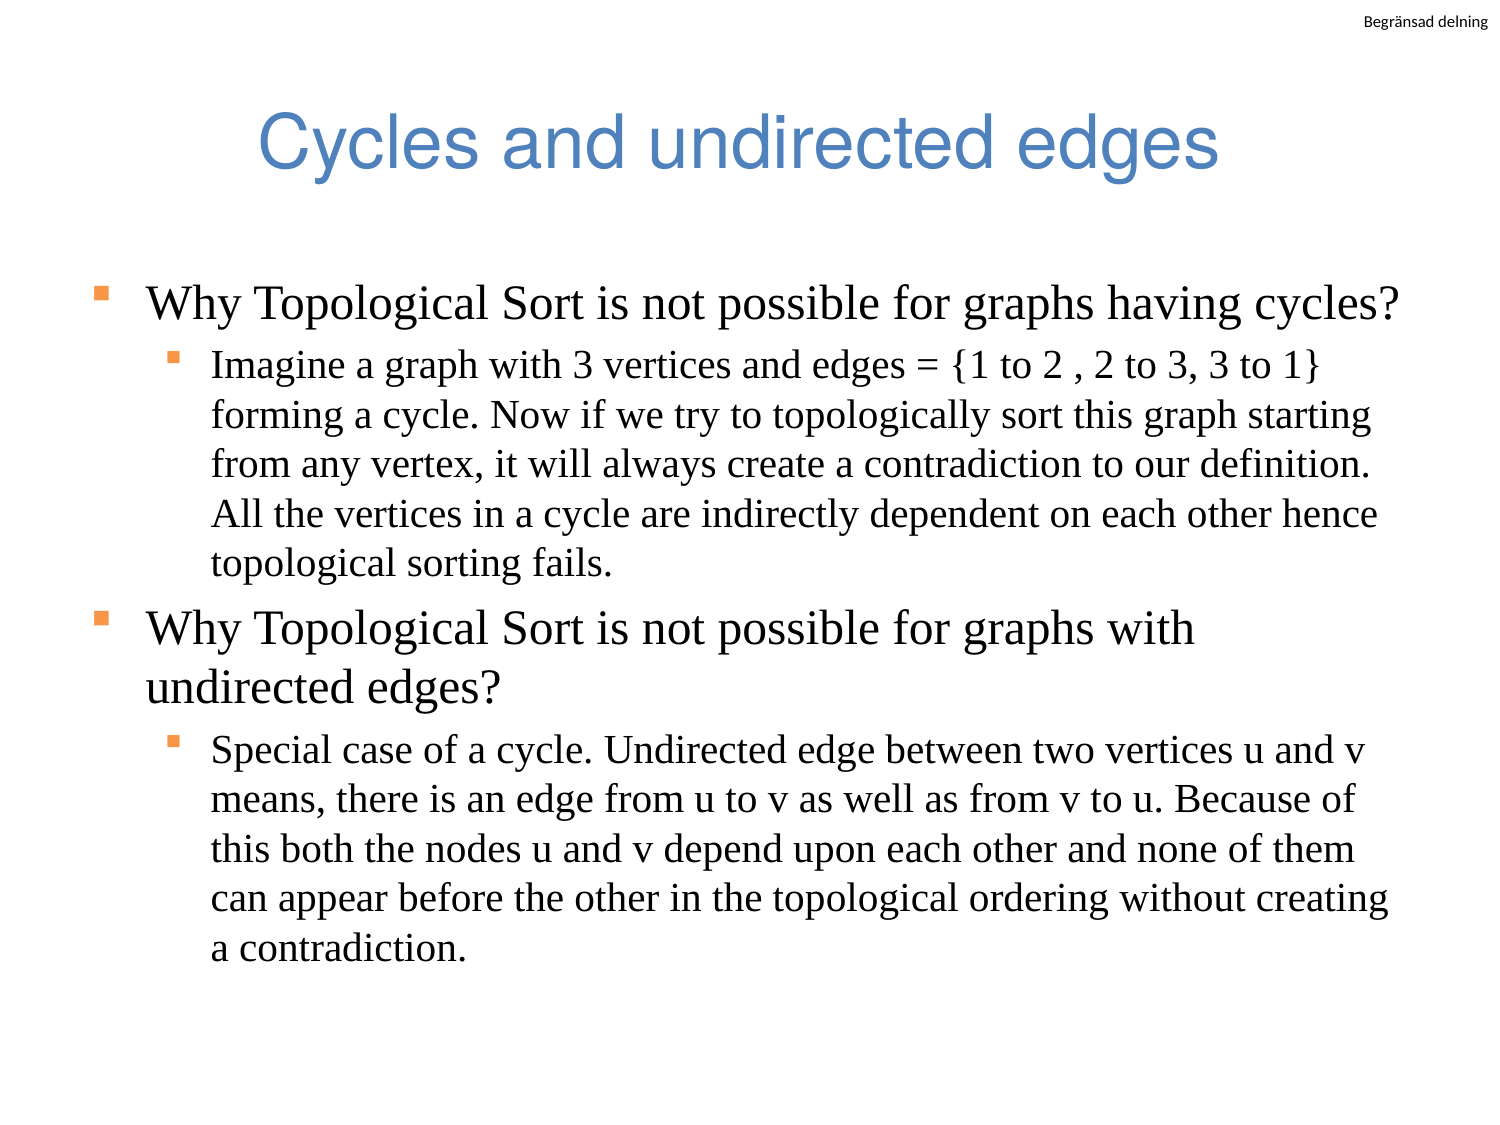

# Cycles and undirected edges
Why Topological Sort is not possible for graphs having cycles?
Imagine a graph with 3 vertices and edges = {1 to 2 , 2 to 3, 3 to 1} forming a cycle. Now if we try to topologically sort this graph starting from any vertex, it will always create a contradiction to our definition. All the vertices in a cycle are indirectly dependent on each other hence topological sorting fails.
Why Topological Sort is not possible for graphs with undirected edges?
Special case of a cycle. Undirected edge between two vertices u and v means, there is an edge from u to v as well as from v to u. Because of this both the nodes u and v depend upon each other and none of them can appear before the other in the topological ordering without creating a contradiction.